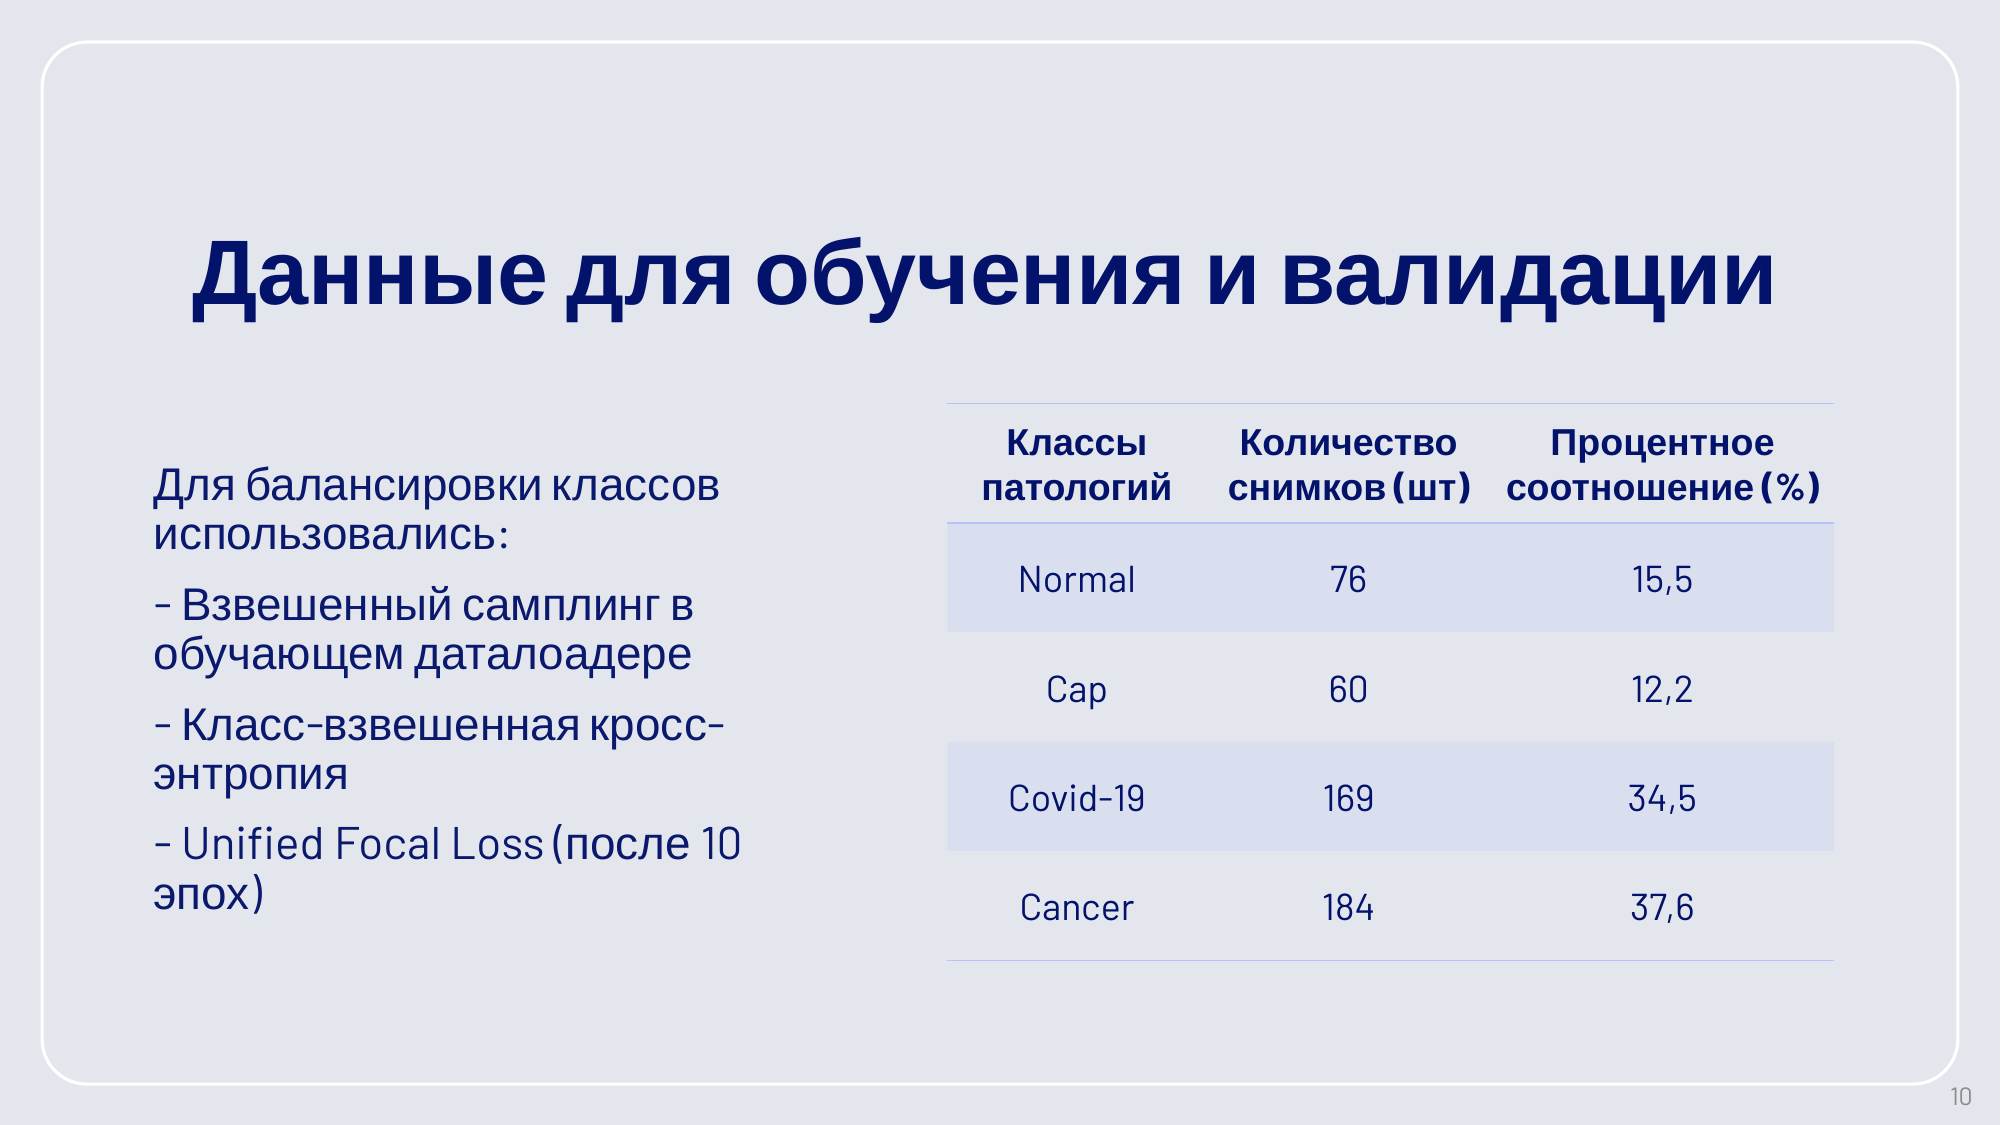

# Данные для обучения и валидации
| Классы патологий | Количество снимков (шт) | Процентное соотношение (%) |
| --- | --- | --- |
| Normal | 76 | 15,5 |
| Cap | 60 | 12,2 |
| Covid-19 | 169 | 34,5 |
| Cancer | 184 | 37,6 |
Для балансировки классов использовались:
- Взвешенный самплинг в обучающем даталоадере
- Класс-взвешенная кросс-энтропия
- Unified Focal Loss (после 10 эпох)

10